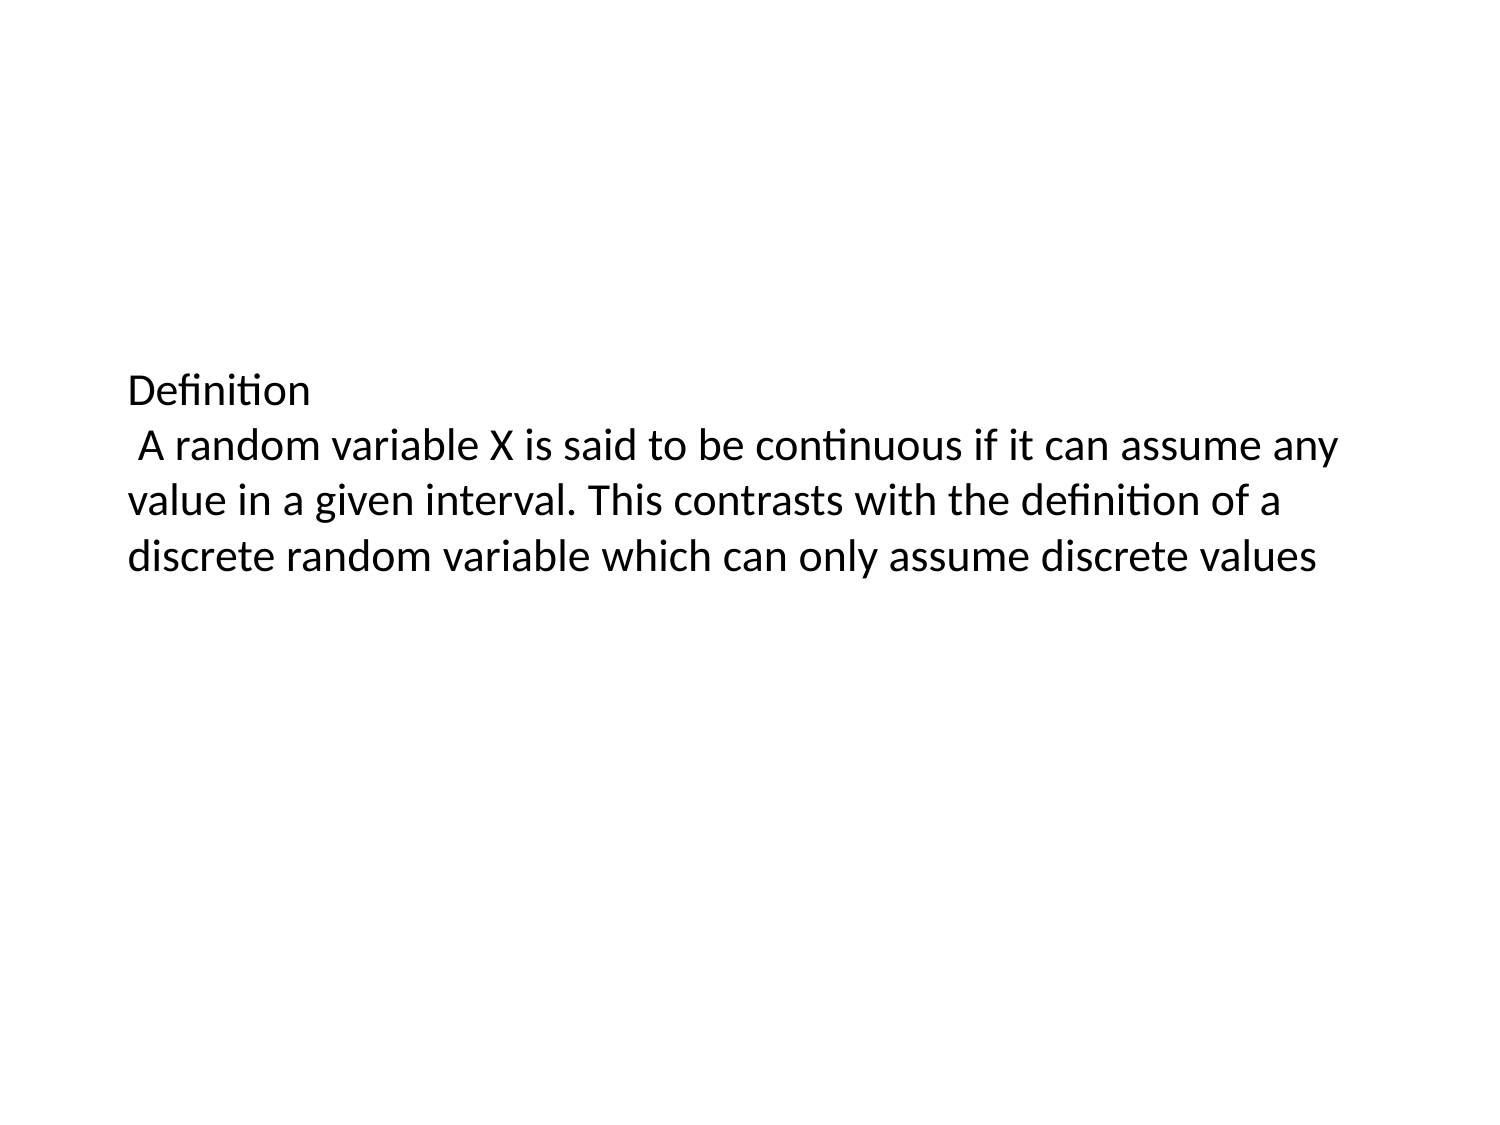

# Deﬁnition A random variable X is said to be continuous if it can assume any value in a given interval. This contrasts with the deﬁnition of a discrete random variable which can only assume discrete values